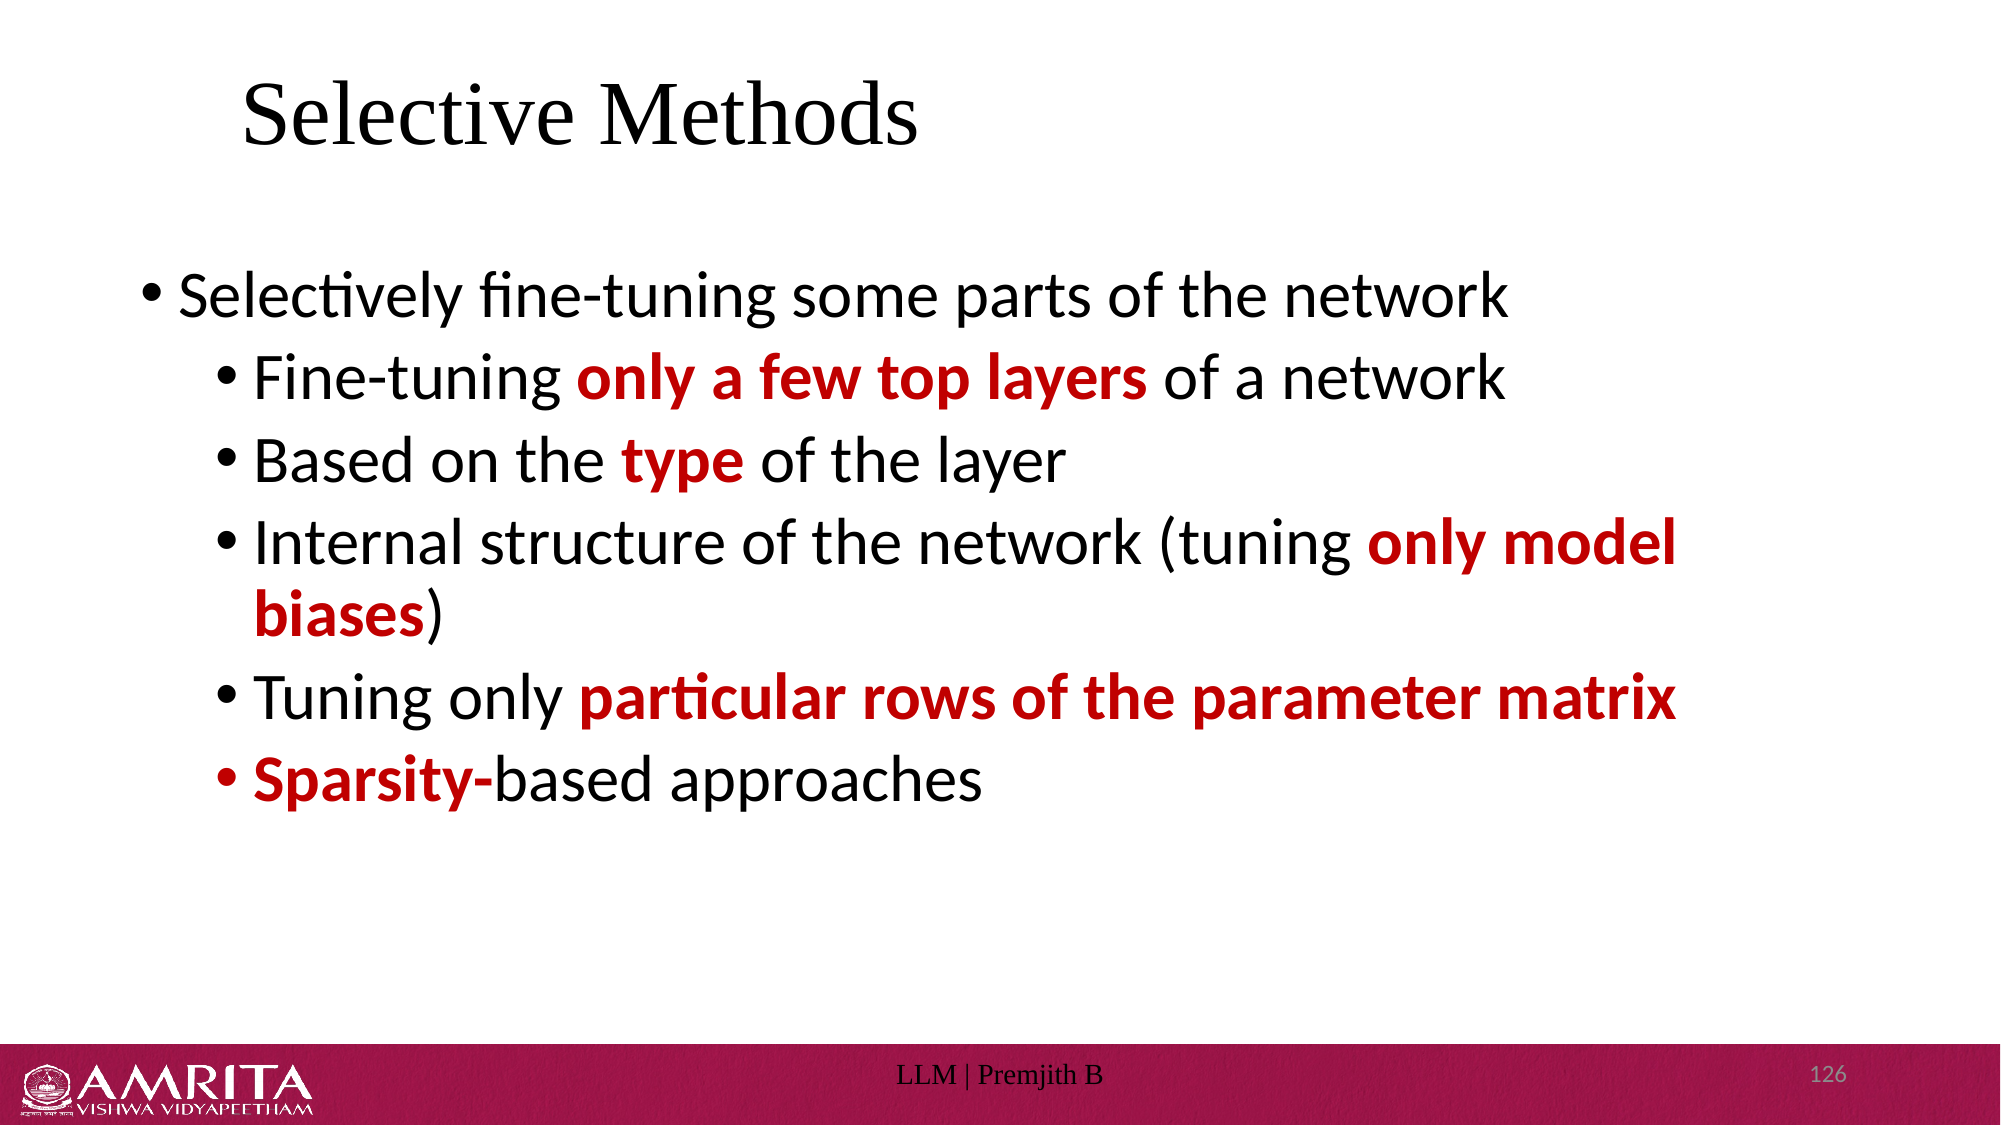

# Selective Methods
Selectively fine-tuning some parts of the network
Fine-tuning only a few top layers of a network
Based on the type of the layer
Internal structure of the network (tuning only model biases)
Tuning only particular rows of the parameter matrix
Sparsity-based approaches

LLM | Premjith B
126